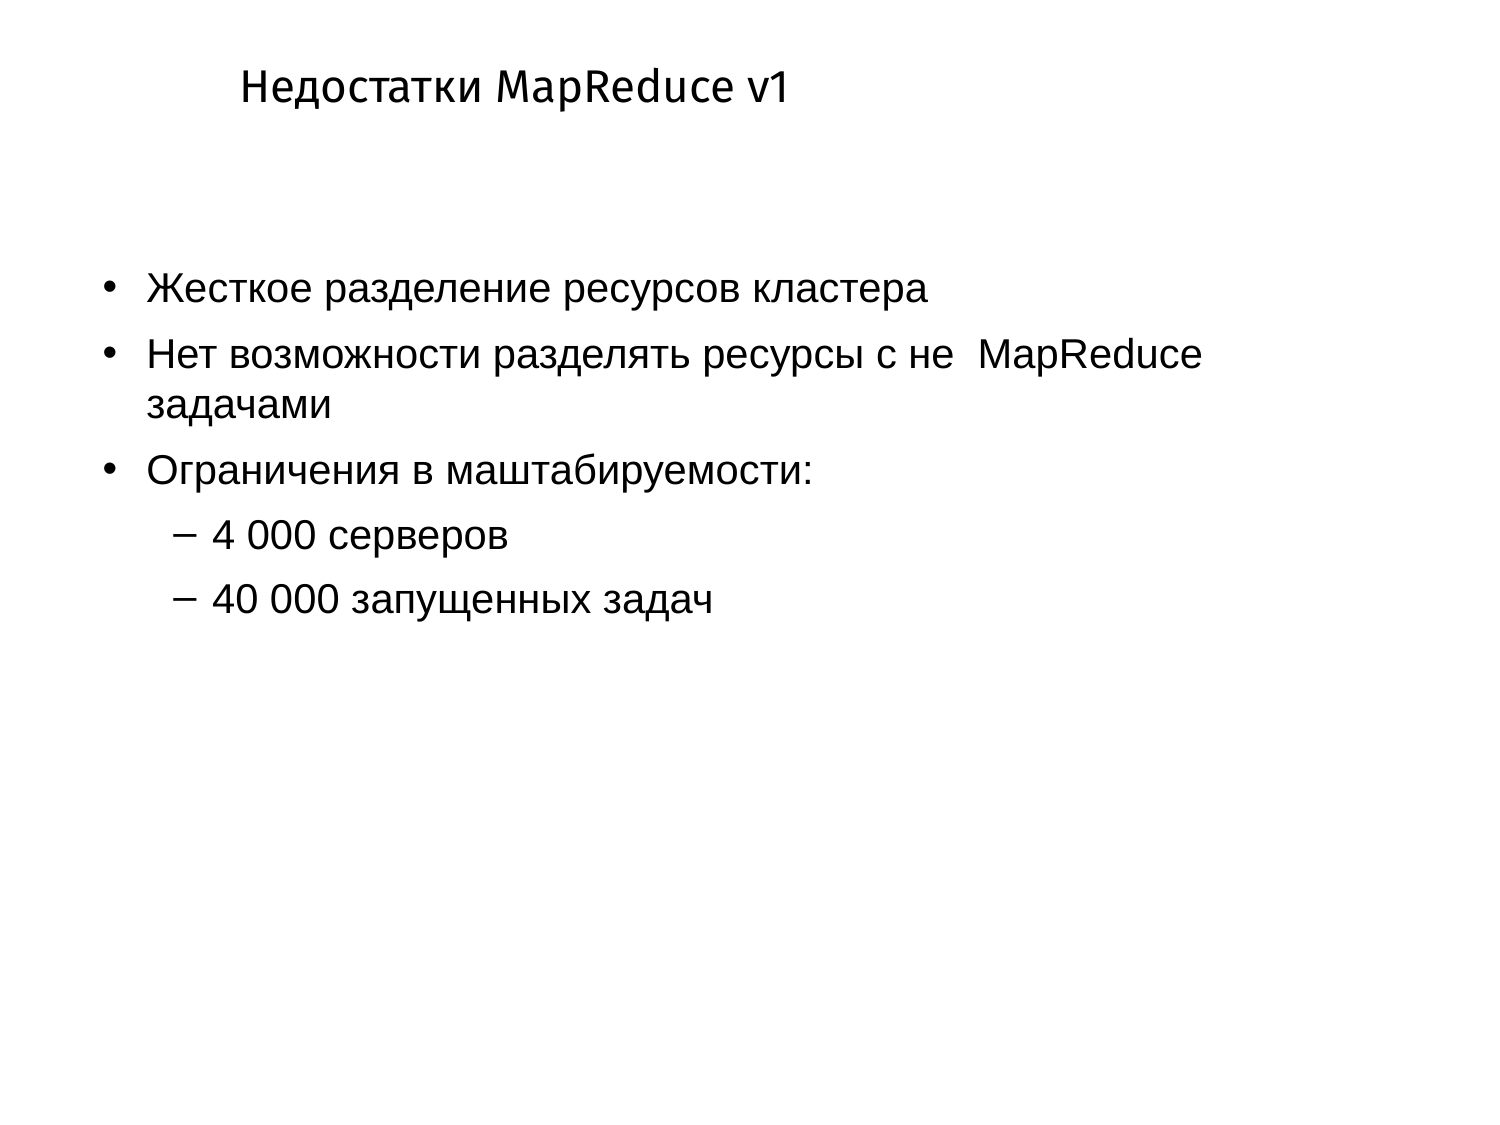

# Недостатки MapReduce v1
Жесткое разделение ресурсов кластера
Нет возможности разделять ресурсы с не  MapReduce задачами
Ограничения в маштабируемости:
4 000 серверов
40 000 запущенных задач